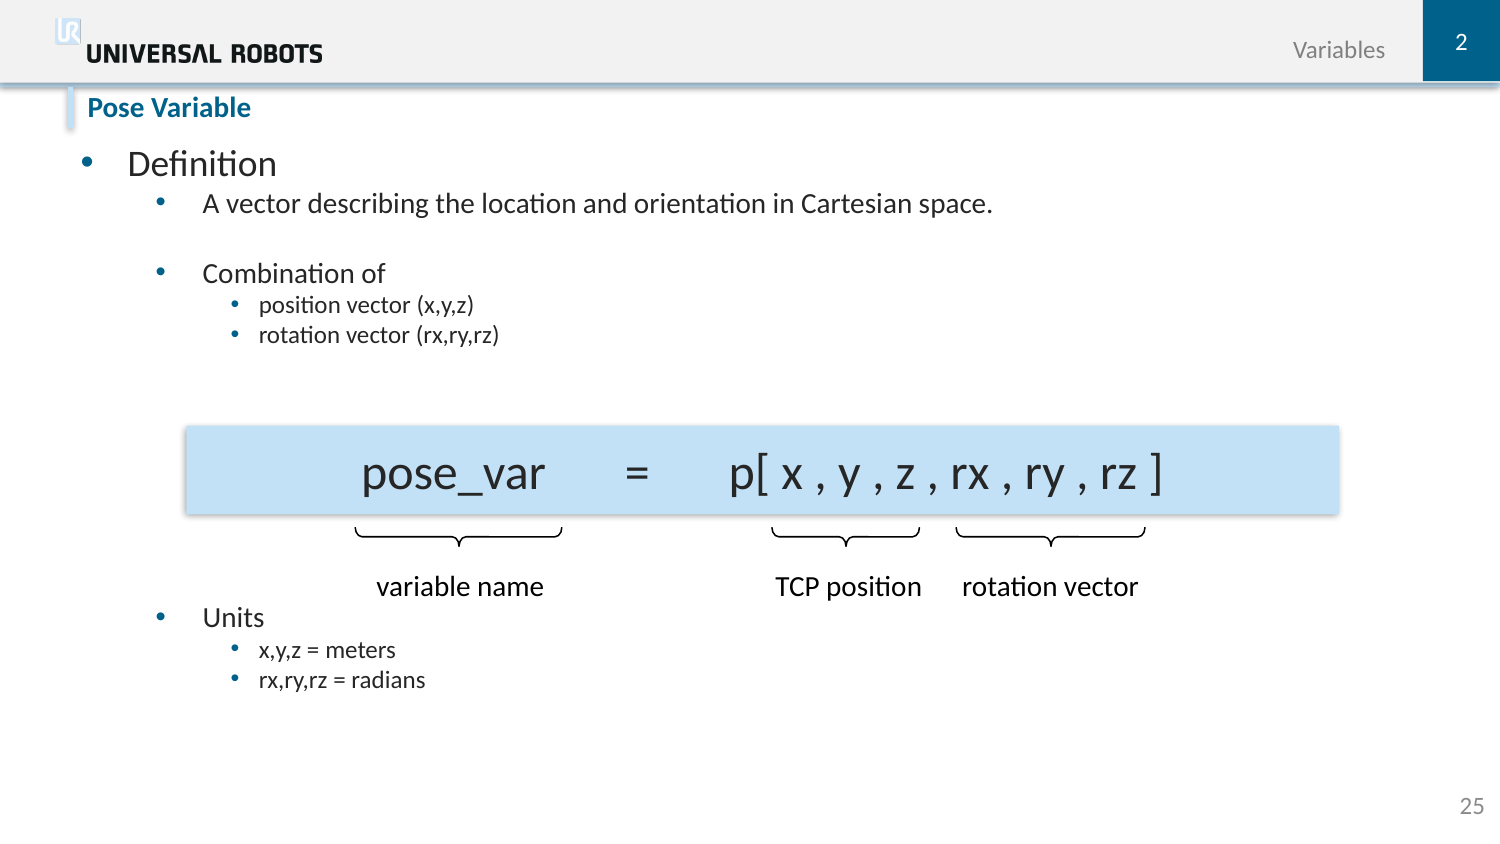

2
Variables
Pose Variable
Definition
A vector describing the location and orientation in Cartesian space.

Combination of
position vector (x,y,z)
rotation vector (rx,ry,rz)

Units
x,y,z = meters
rx,ry,rz = radians
pose_var       =       p[ x , y , z , rx , ry , rz ]

variable name
TCP position
rotation vector
25